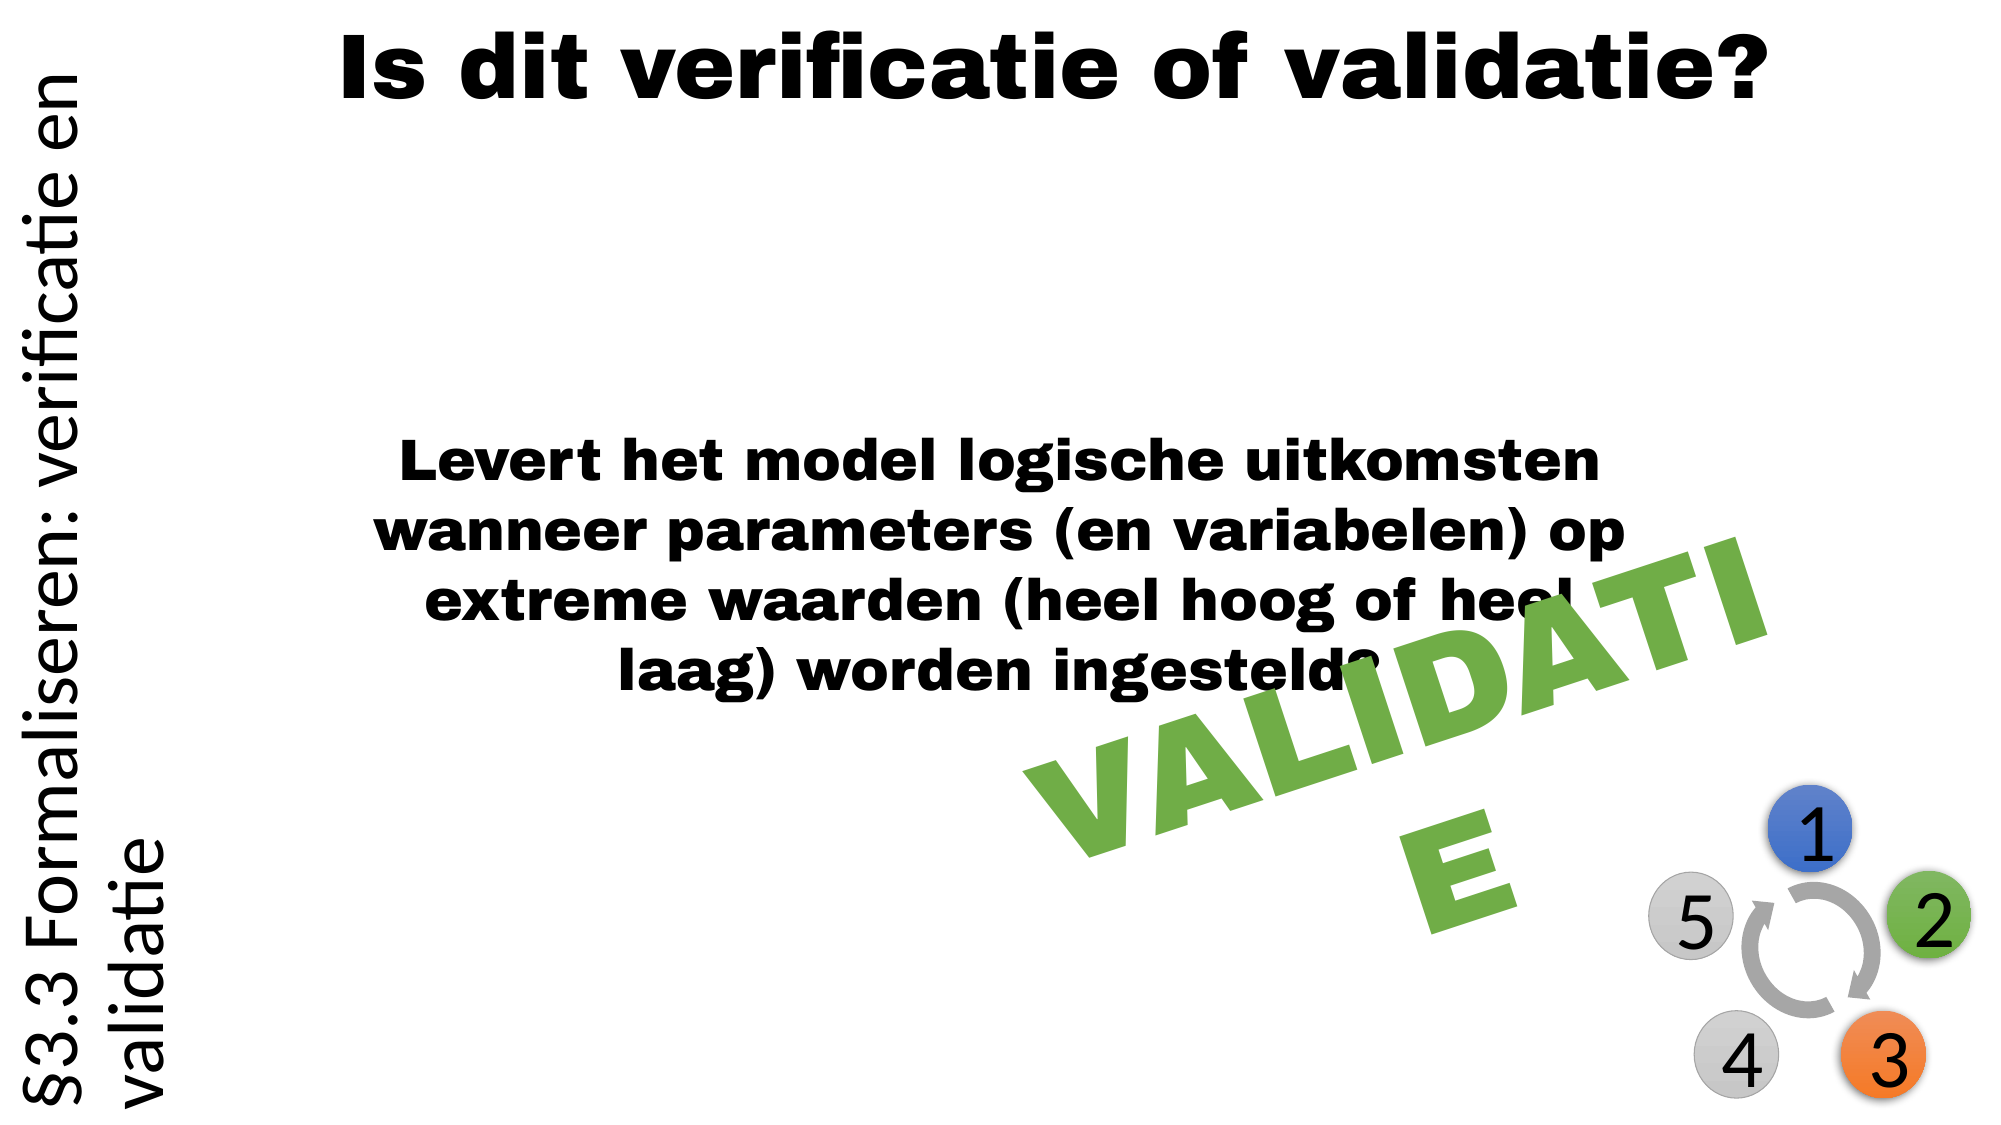

Is dit verificatie of validatie?
Levert het model logische uitkomsten wanneer parameters (en variabelen) op extreme waarden (heel hoog of heel laag) worden ingesteld?
§3.3 Formaliseren: verificatie en validatie
validatie
1
2
5

4
3